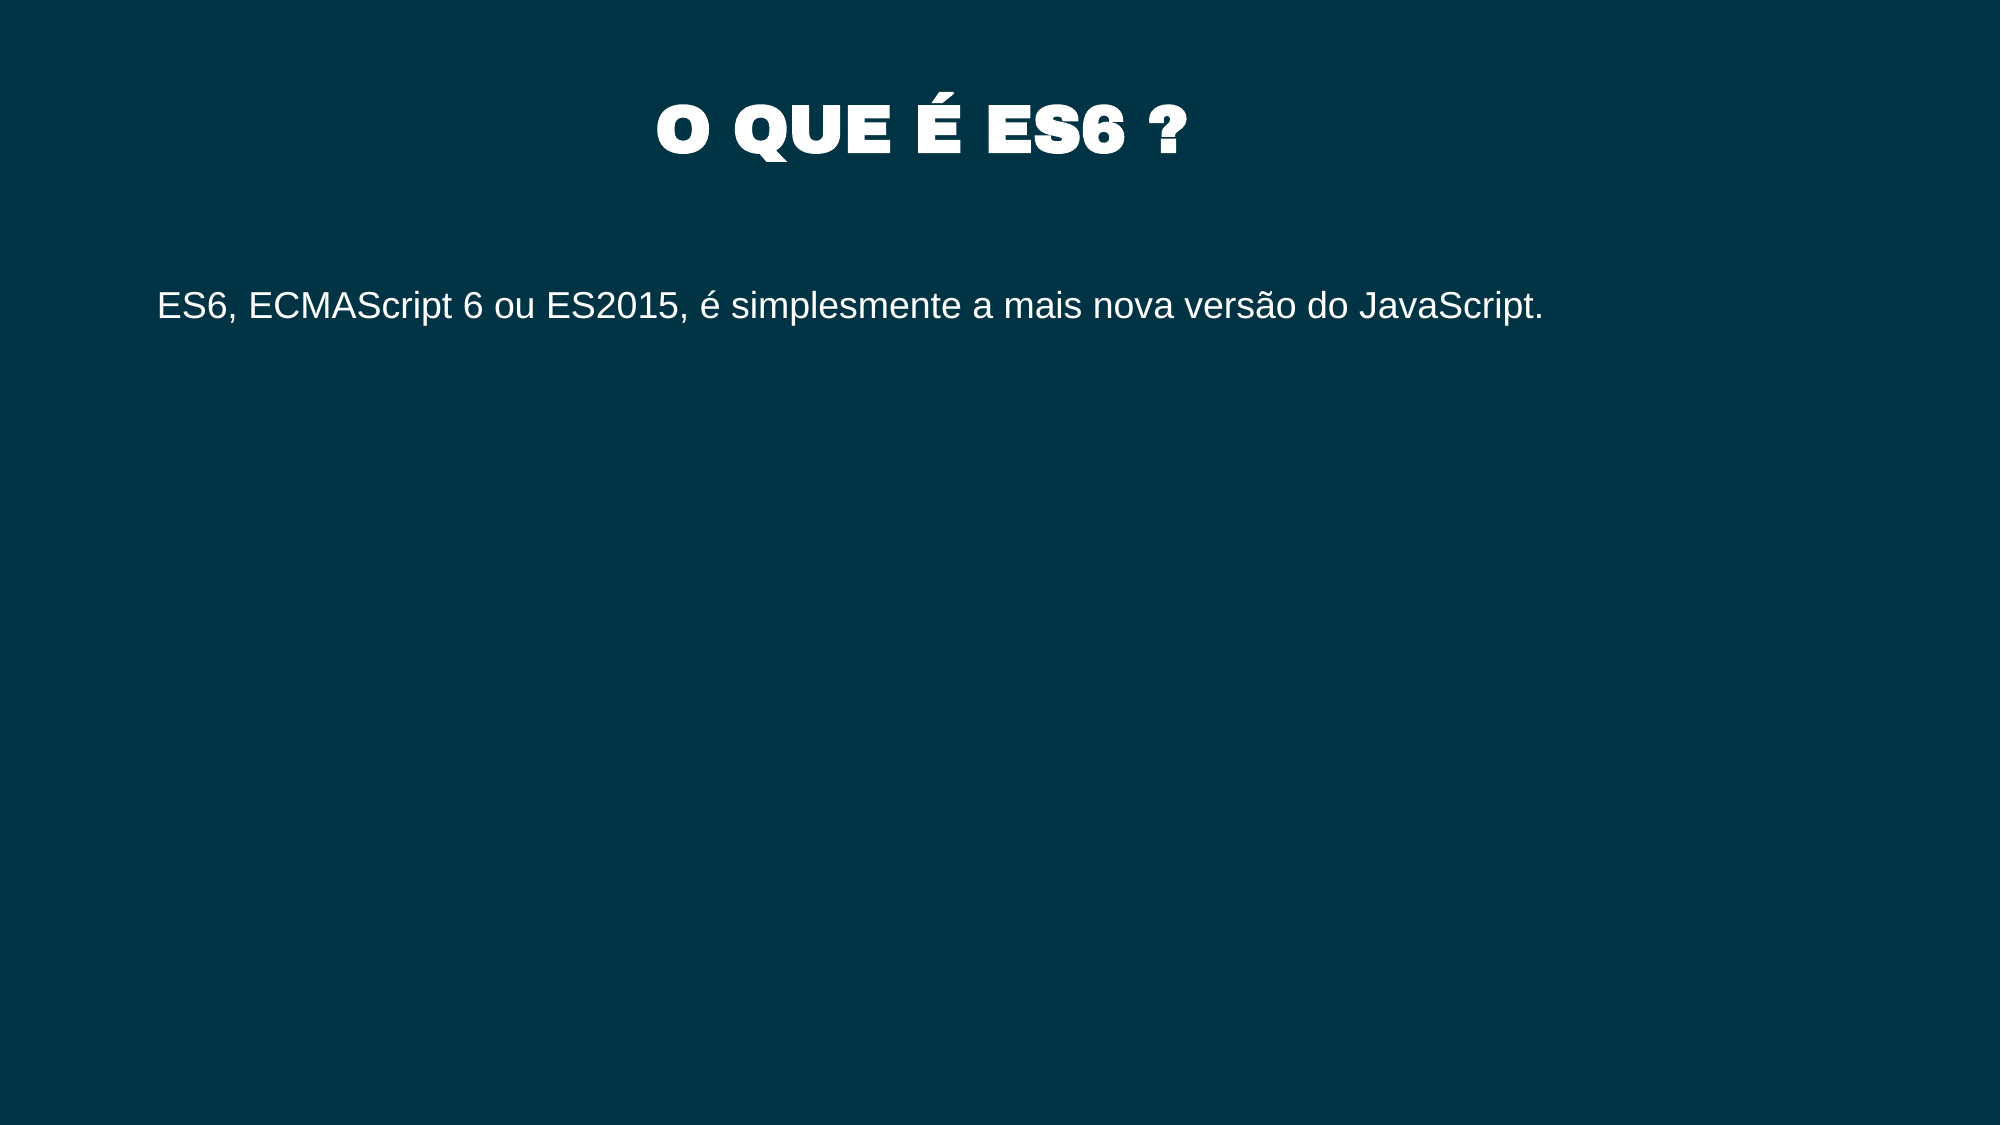

O que é ES6 ?

ES6, ECMAScript 6 ou ES2015, é simplesmente a mais nova versão do JavaScript.